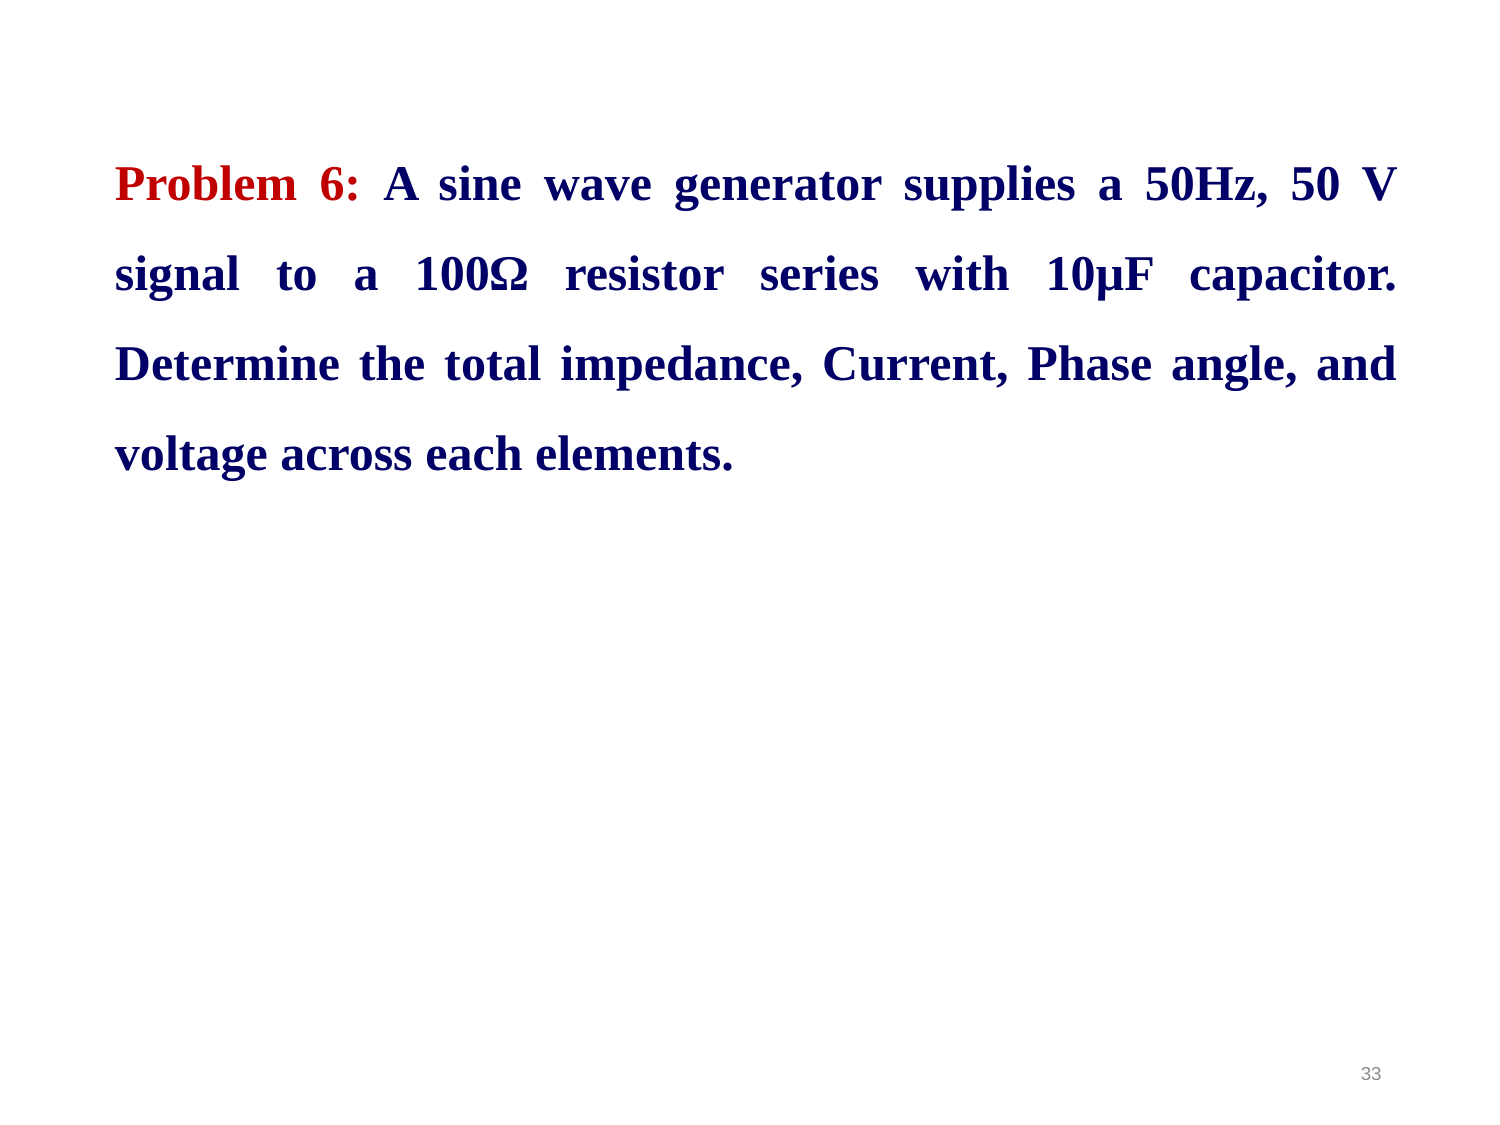

Problem 6: A sine wave generator supplies a 50Hz, 50 V signal to a 100Ω resistor series with 10µF capacitor. Determine the total impedance, Current, Phase angle, and voltage across each elements.
33